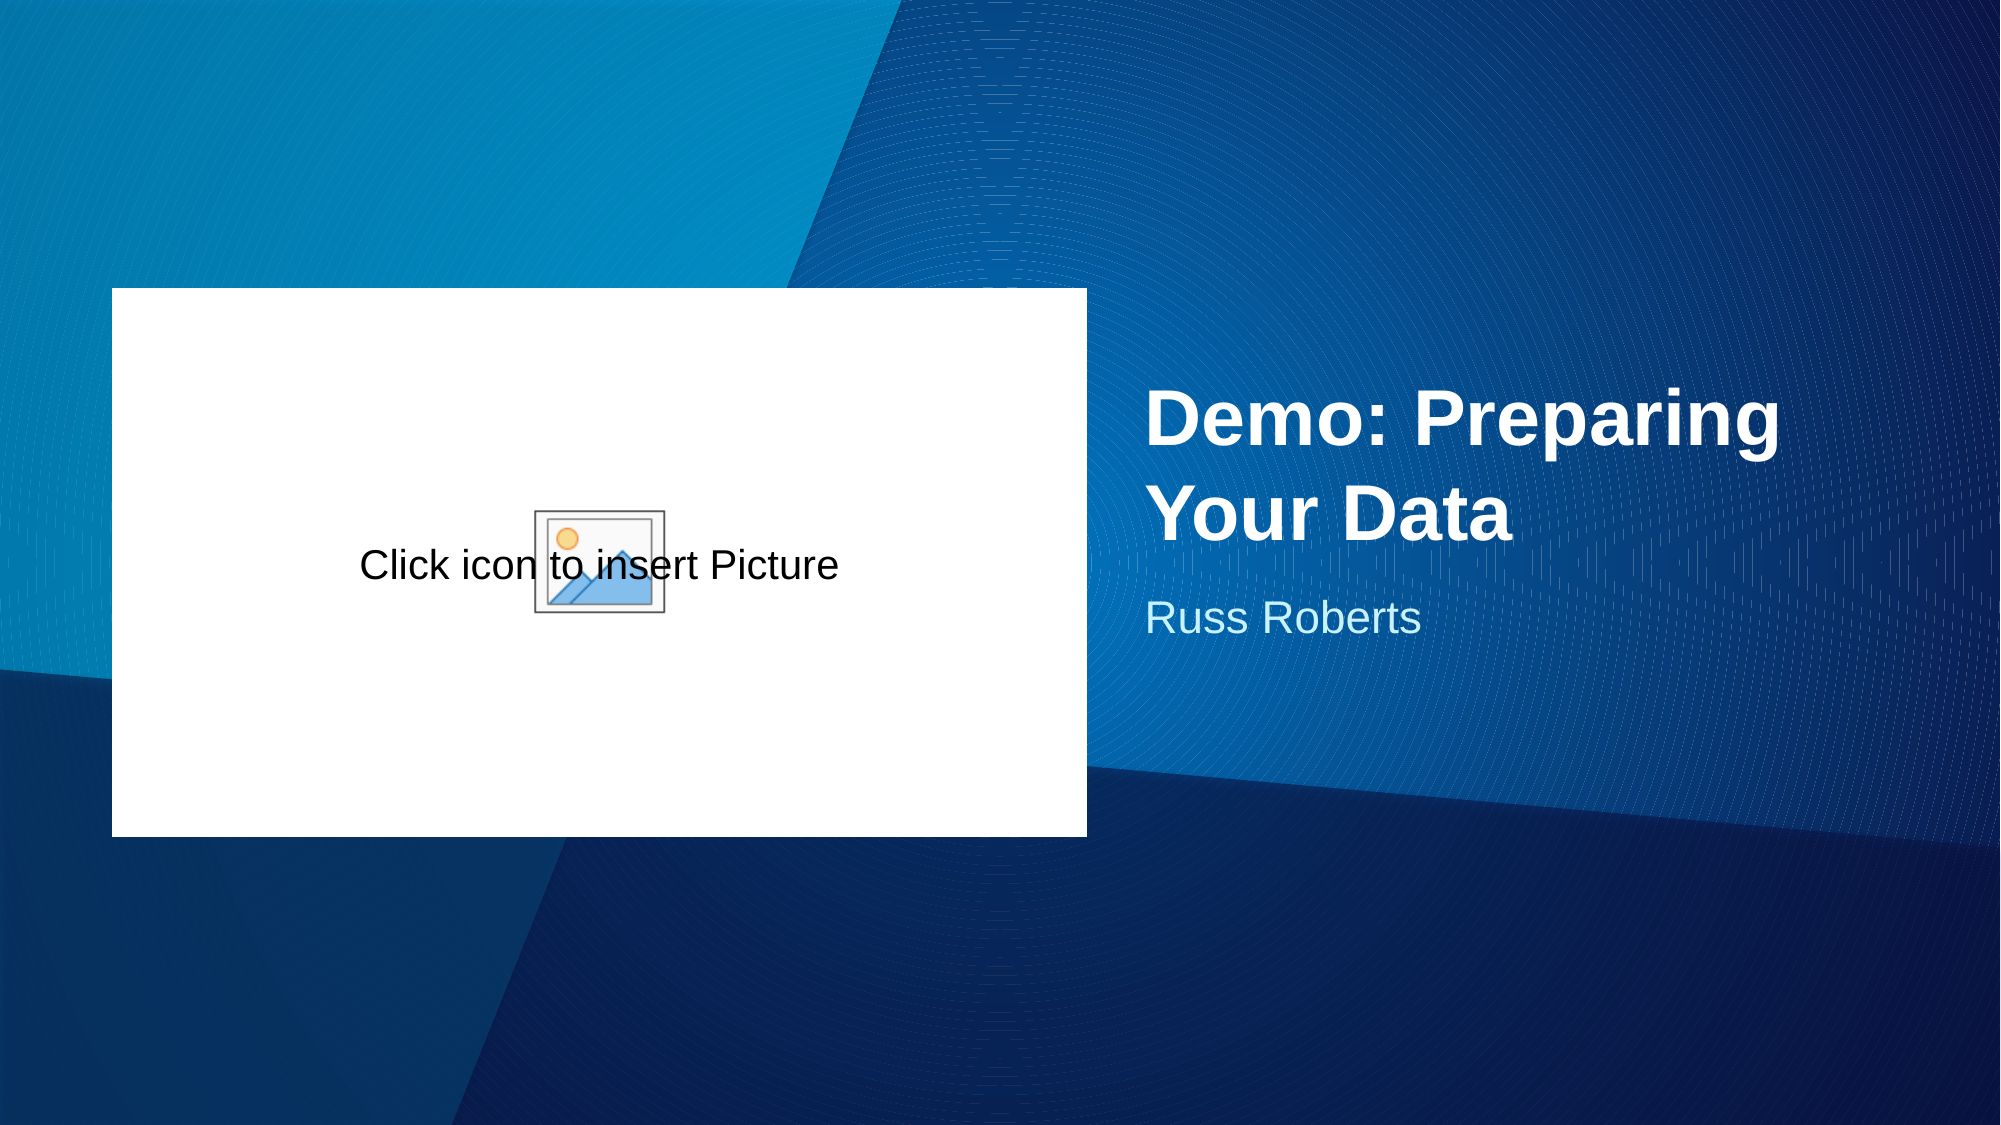

# Demo: Preparing Your Data
Russ Roberts